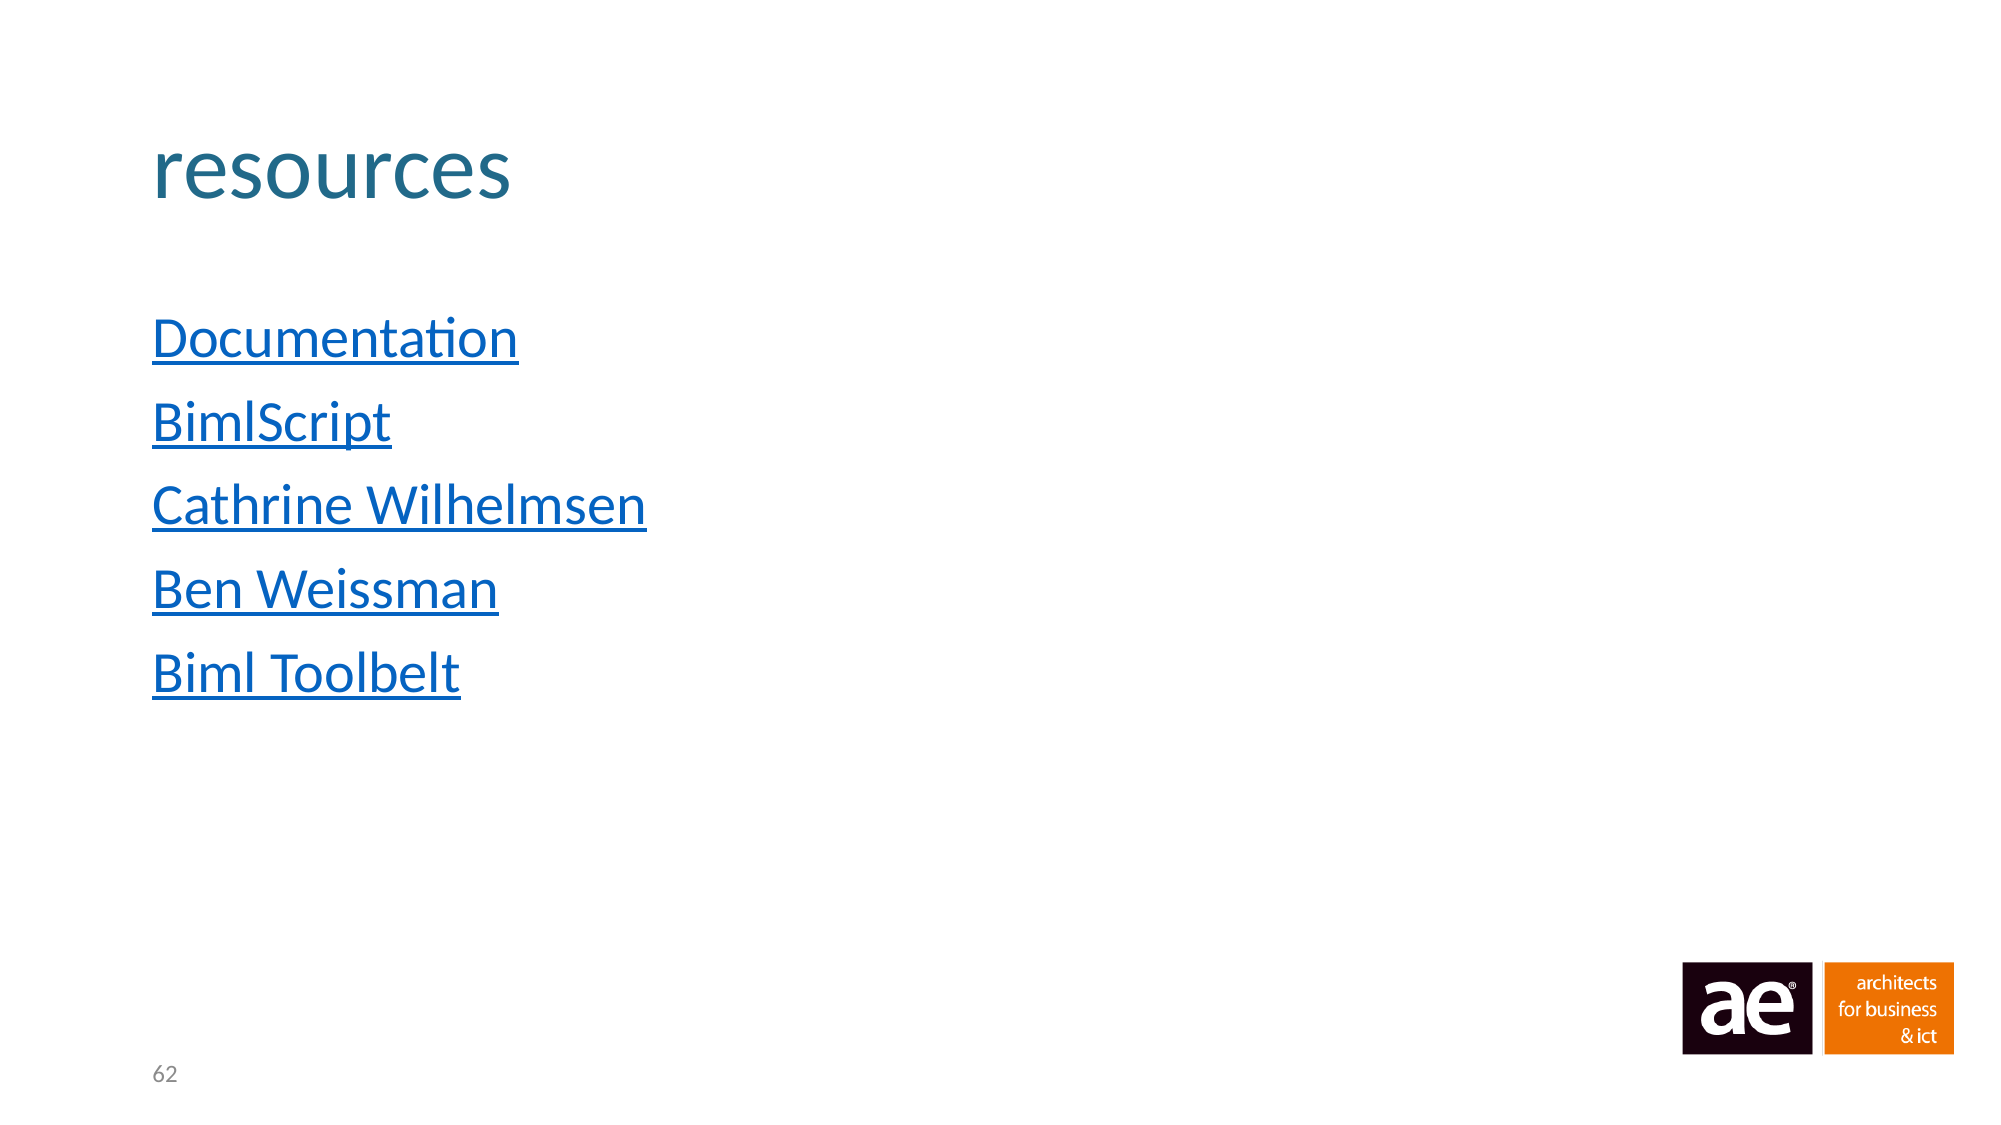

# resources
Documentation
BimlScript
Cathrine Wilhelmsen
Ben Weissman
Biml Toolbelt
62